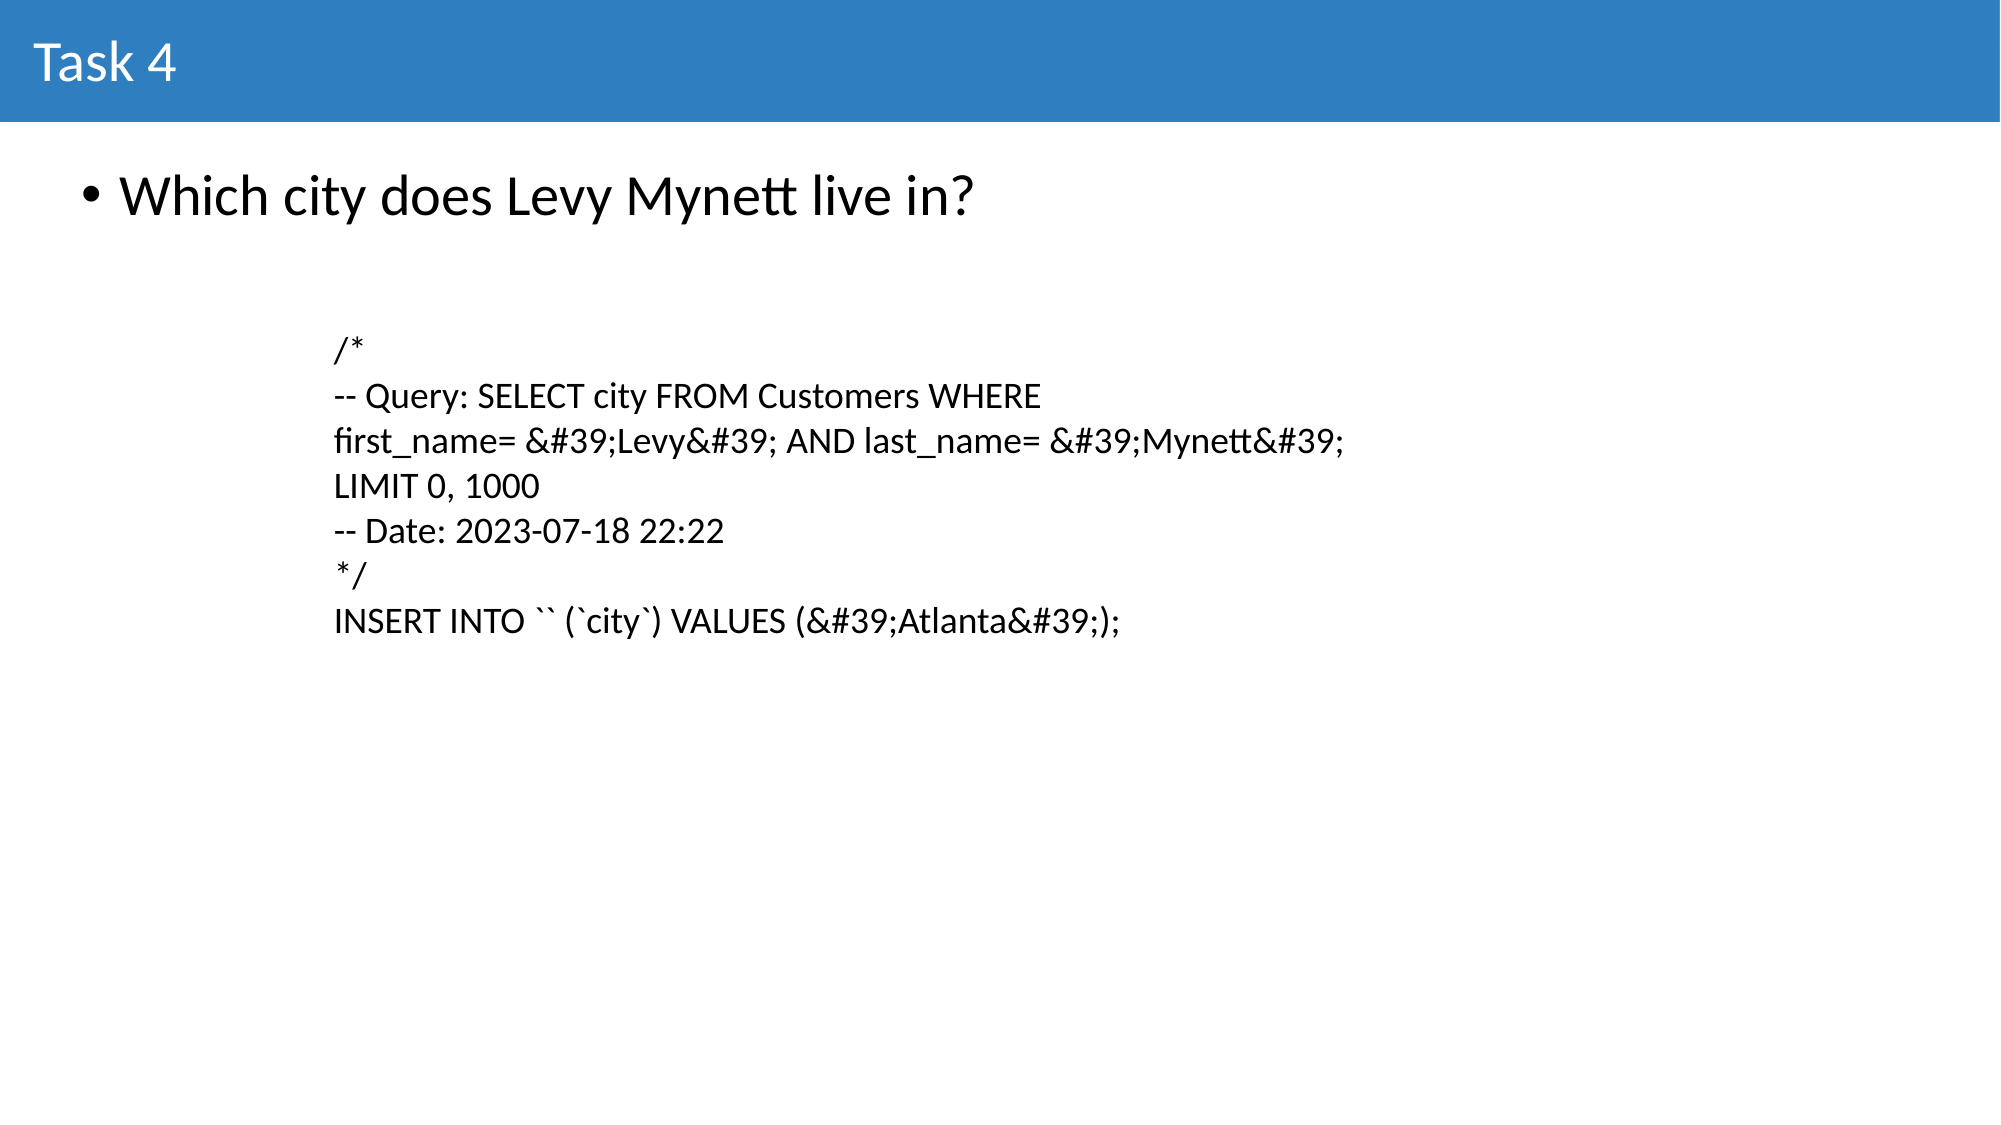

# Task 4
Which city does Levy Mynett live in?
/*
-- Query: SELECT city FROM Customers WHERE
first_name= &#39;Levy&#39; AND last_name= &#39;Mynett&#39;
LIMIT 0, 1000
-- Date: 2023-07-18 22:22
*/
INSERT INTO `` (`city`) VALUES (&#39;Atlanta&#39;);